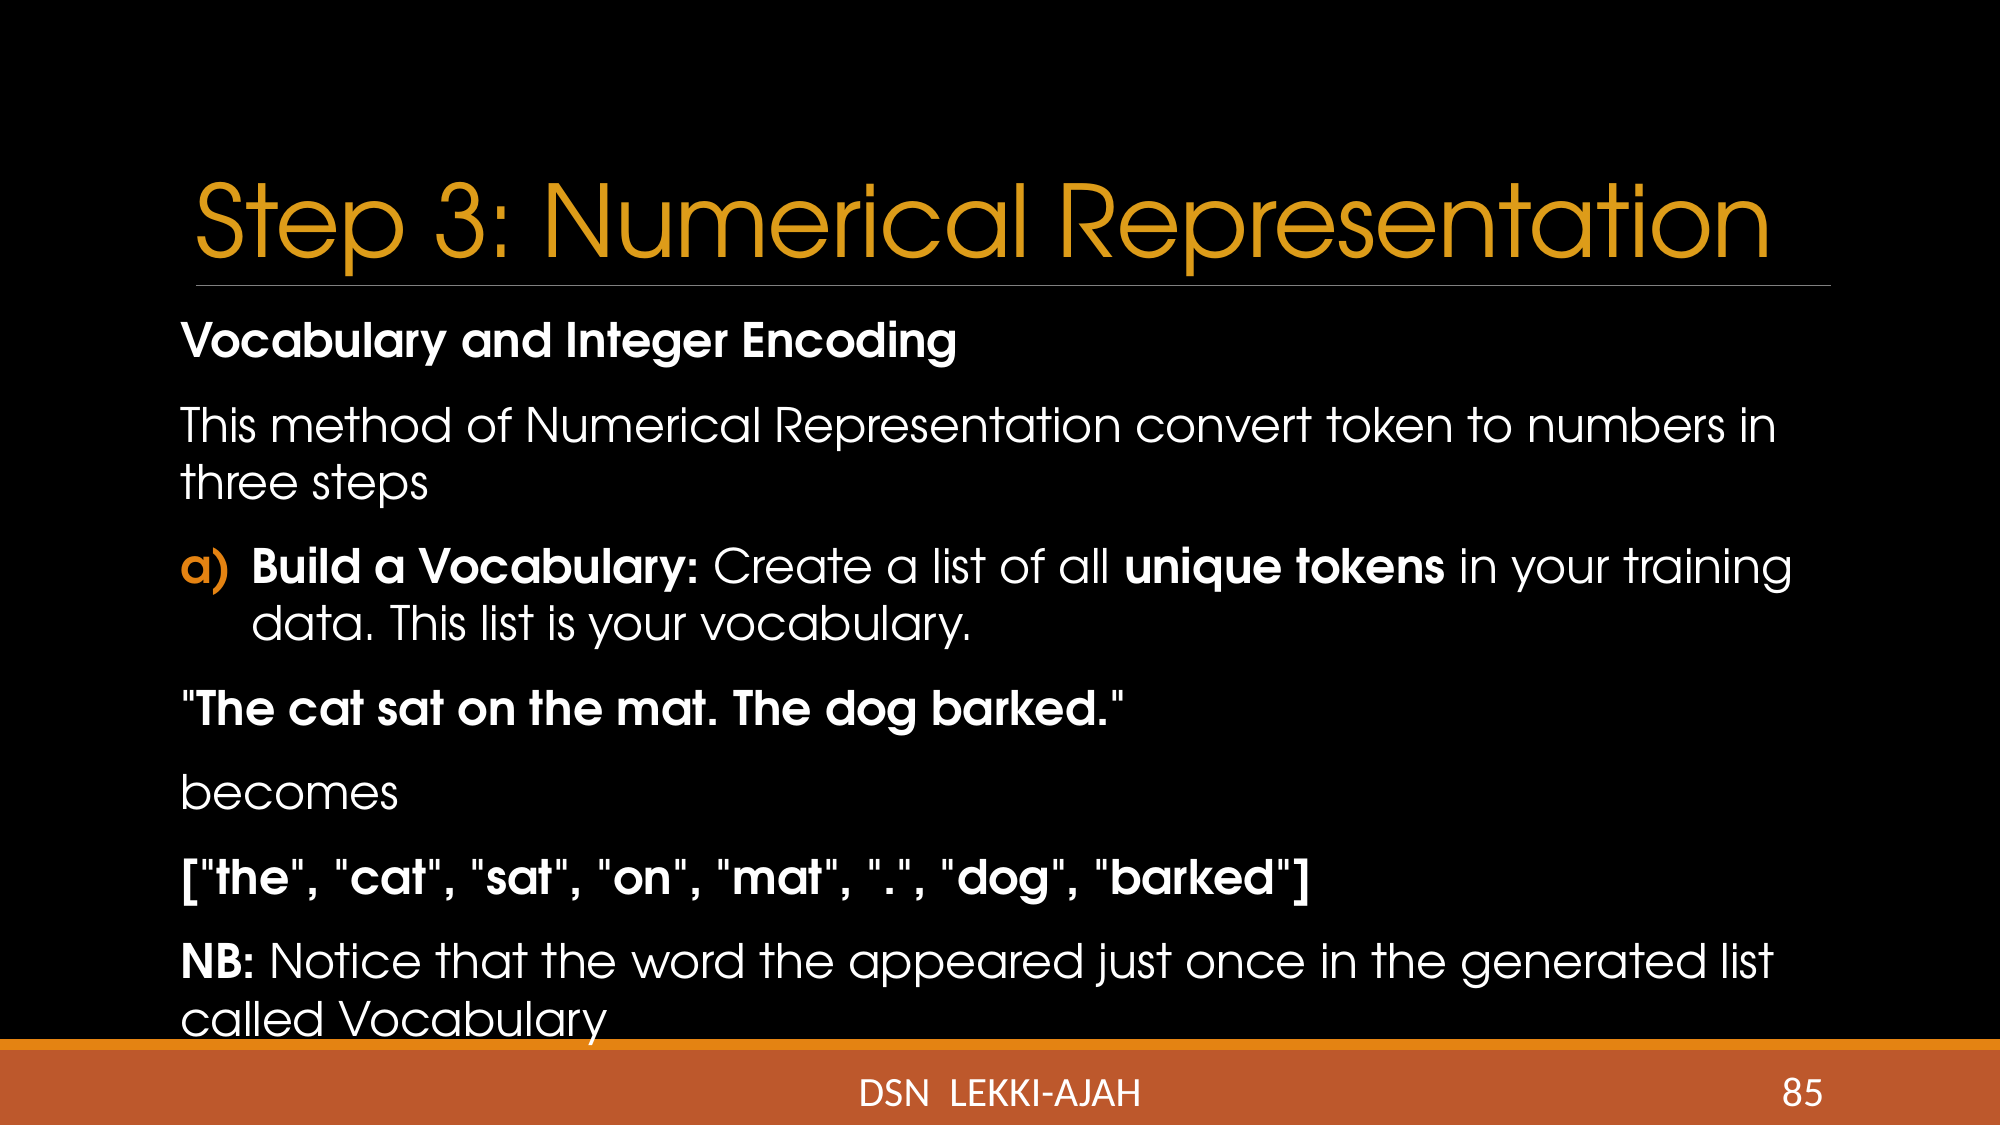

# Step 3: Numerical Representation
Vocabulary and Integer Encoding
This method of Numerical Representation convert token to numbers in three steps
Build a Vocabulary: Create a list of all unique tokens in your training data. This list is your vocabulary.
"The cat sat on the mat. The dog barked."
becomes
["the", "cat", "sat", "on", "mat", ".", "dog", "barked"]
NB: Notice that the word the appeared just once in the generated list called Vocabulary

DSN  LEKKI-AJAH
85